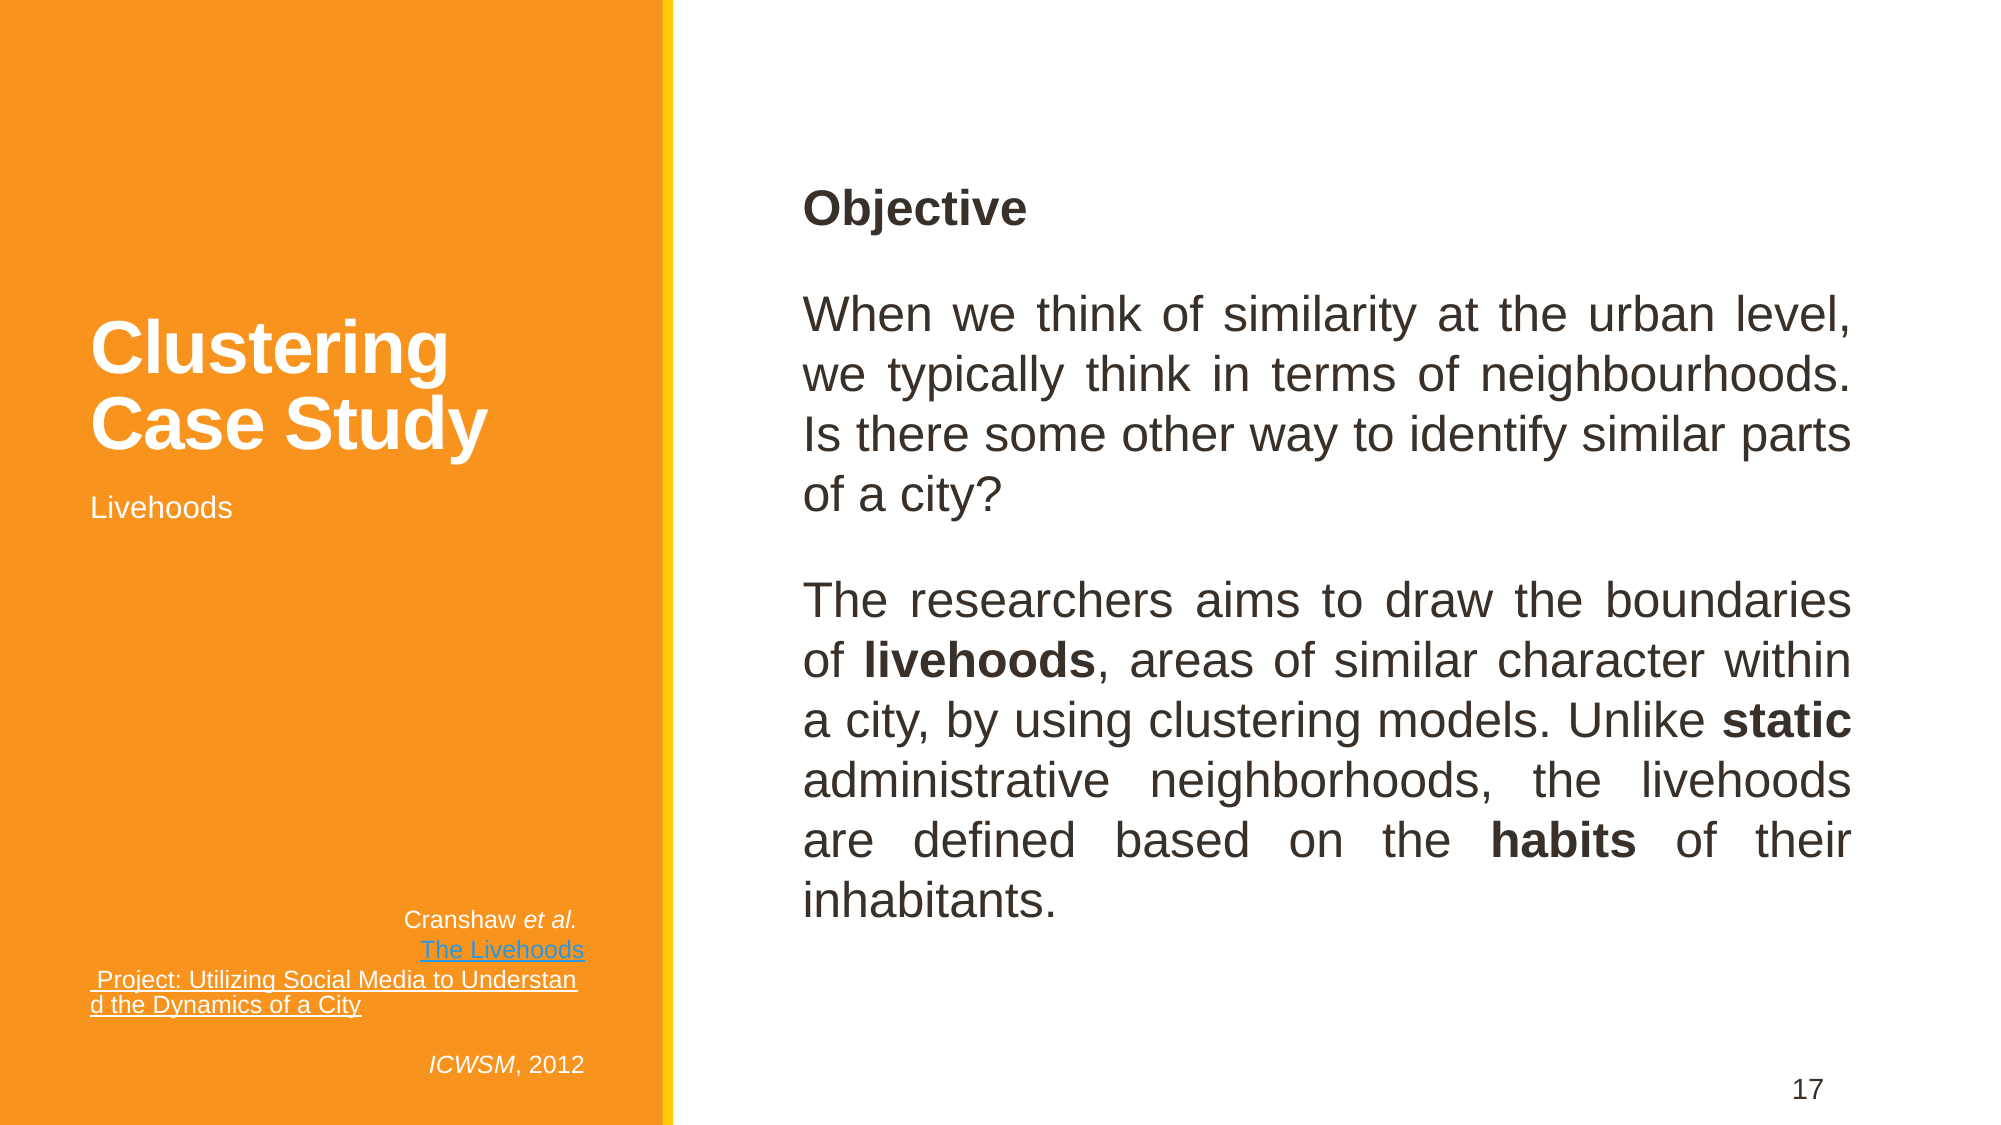

# Clustering Case Study
Objective
When we think of similarity at the urban level, we typically think in terms of neighbourhoods. Is there some other way to identify similar parts of a city?
The researchers aims to draw the boundaries of livehoods, areas of similar character within a city, by using clustering models. Unlike static administrative neighborhoods, the livehoods are defined based on the habits of their inhabitants.
Livehoods

Cranshaw et al.
The Livehoods Project: Utilizing Social Media to Understand the Dynamics of a City
ICWSM, 2012
17